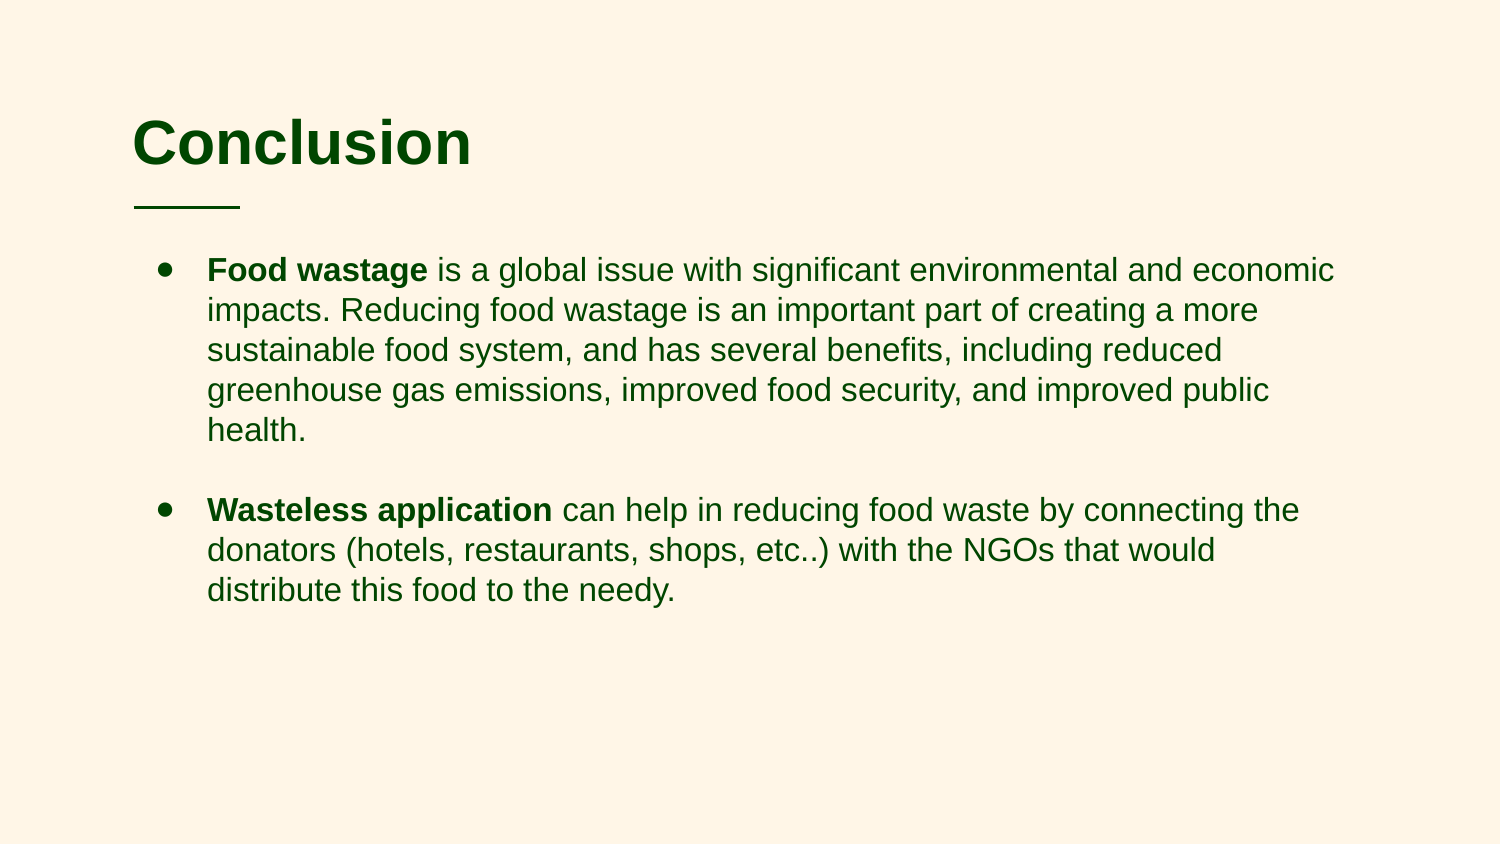

# Conclusion
Food wastage is a global issue with significant environmental and economic impacts. Reducing food wastage is an important part of creating a more sustainable food system, and has several benefits, including reduced greenhouse gas emissions, improved food security, and improved public health.

Wasteless application can help in reducing food waste by connecting the donators (hotels, restaurants, shops, etc..) with the NGOs that would distribute this food to the needy.